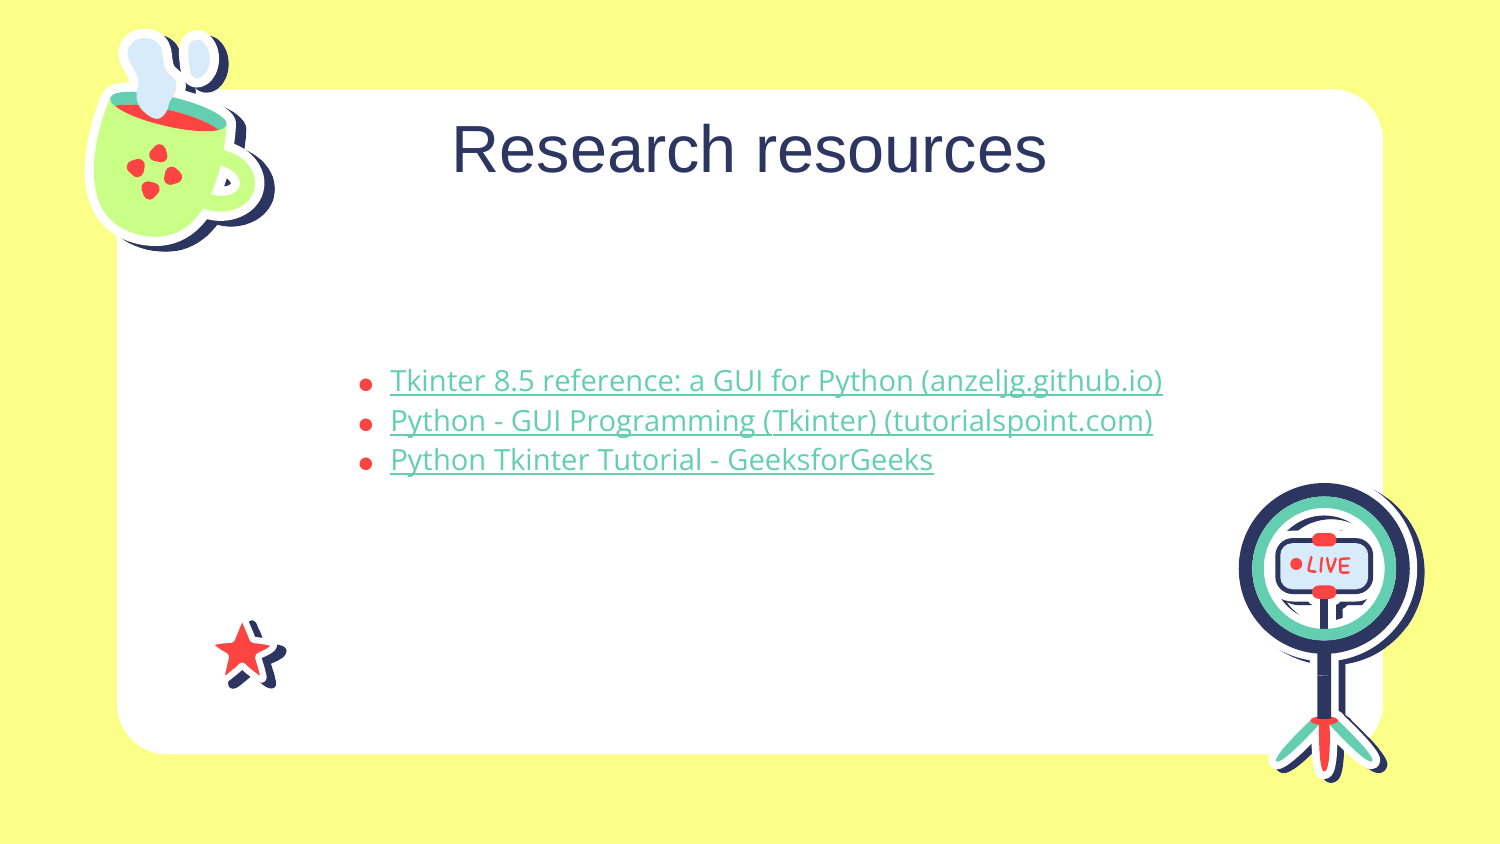

# Research resources

Tkinter 8.5 reference: a GUI for Python (anzeljg.github.io)
Python - GUI Programming (Tkinter) (tutorialspoint.com)
Python Tkinter Tutorial - GeeksforGeeks